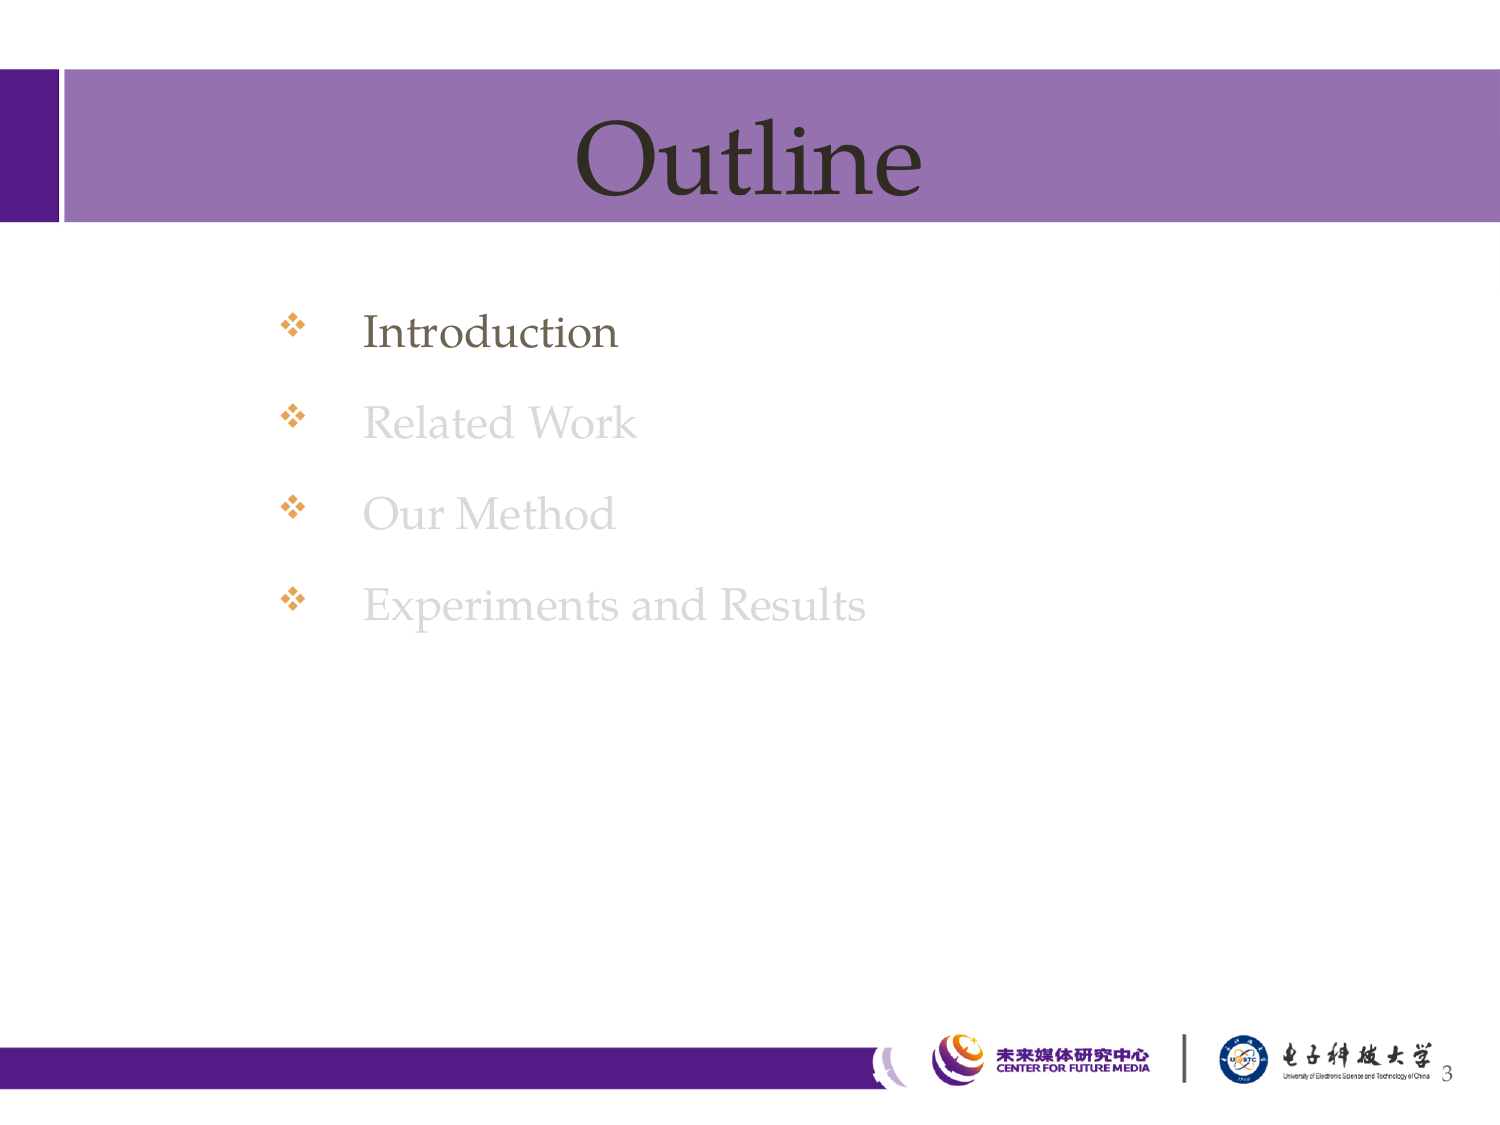

# Outline
 Introduction
 Related Work
 Our Method
 Experiments and Results
3